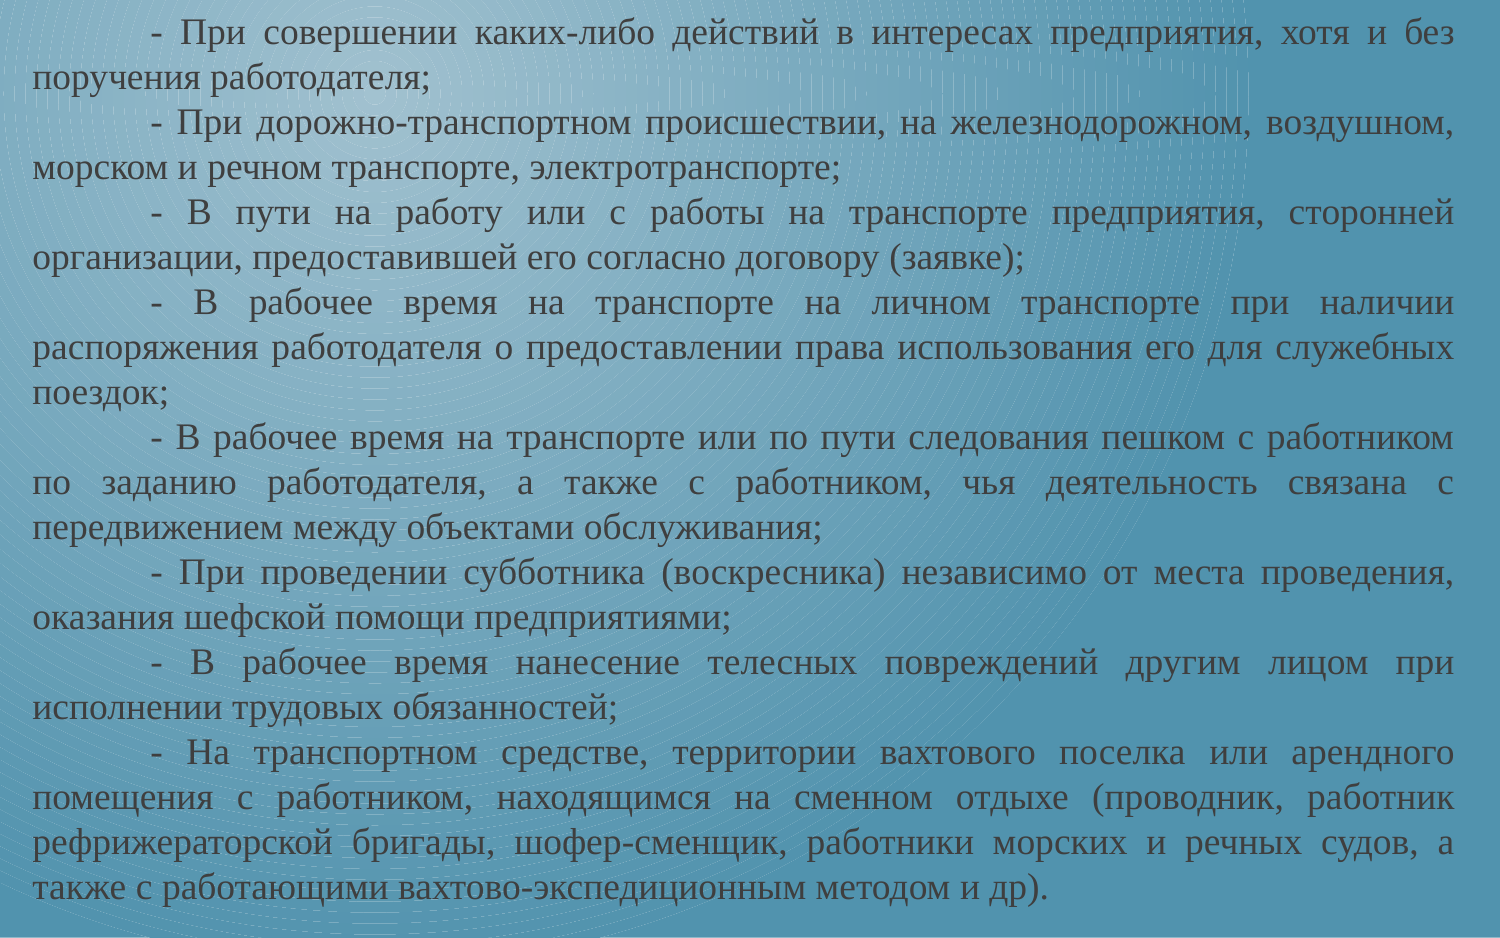

- При совершении каких-либо действий в интересах предприятия, хотя и без поручения работодателя;
- При дорожно-транспортном происшествии, на железнодорожном, воздушном, морском и речном транспорте, электротранспорте;
- В пути на работу или с работы на транспорте предприятия, сторонней организации, предоставившей его согласно договору (заявке);
- В рабочее время на транспорте на личном транспорте при наличии распоряжения работодателя о предоставлении права использования его для служебных поездок;
- В рабочее время на транспорте или по пути следования пешком с работником по заданию работодателя, а также с работником, чья деятельность связана с передвижением между объектами обслуживания;
- При проведении субботника (воскресника) независимо от места проведения, оказания шефской помощи предприятиями;
- В рабочее время нанесение телесных повреждений другим лицом при исполнении трудовых обязанностей;
- На транспортном средстве, территории вахтового поселка или арендного помещения с работником, находящимся на сменном отдыхе (проводник, работник рефрижераторской бригады, шофер-сменщик, работники морских и речных судов, а также с работающими вахтово-экспедиционным методом и др).